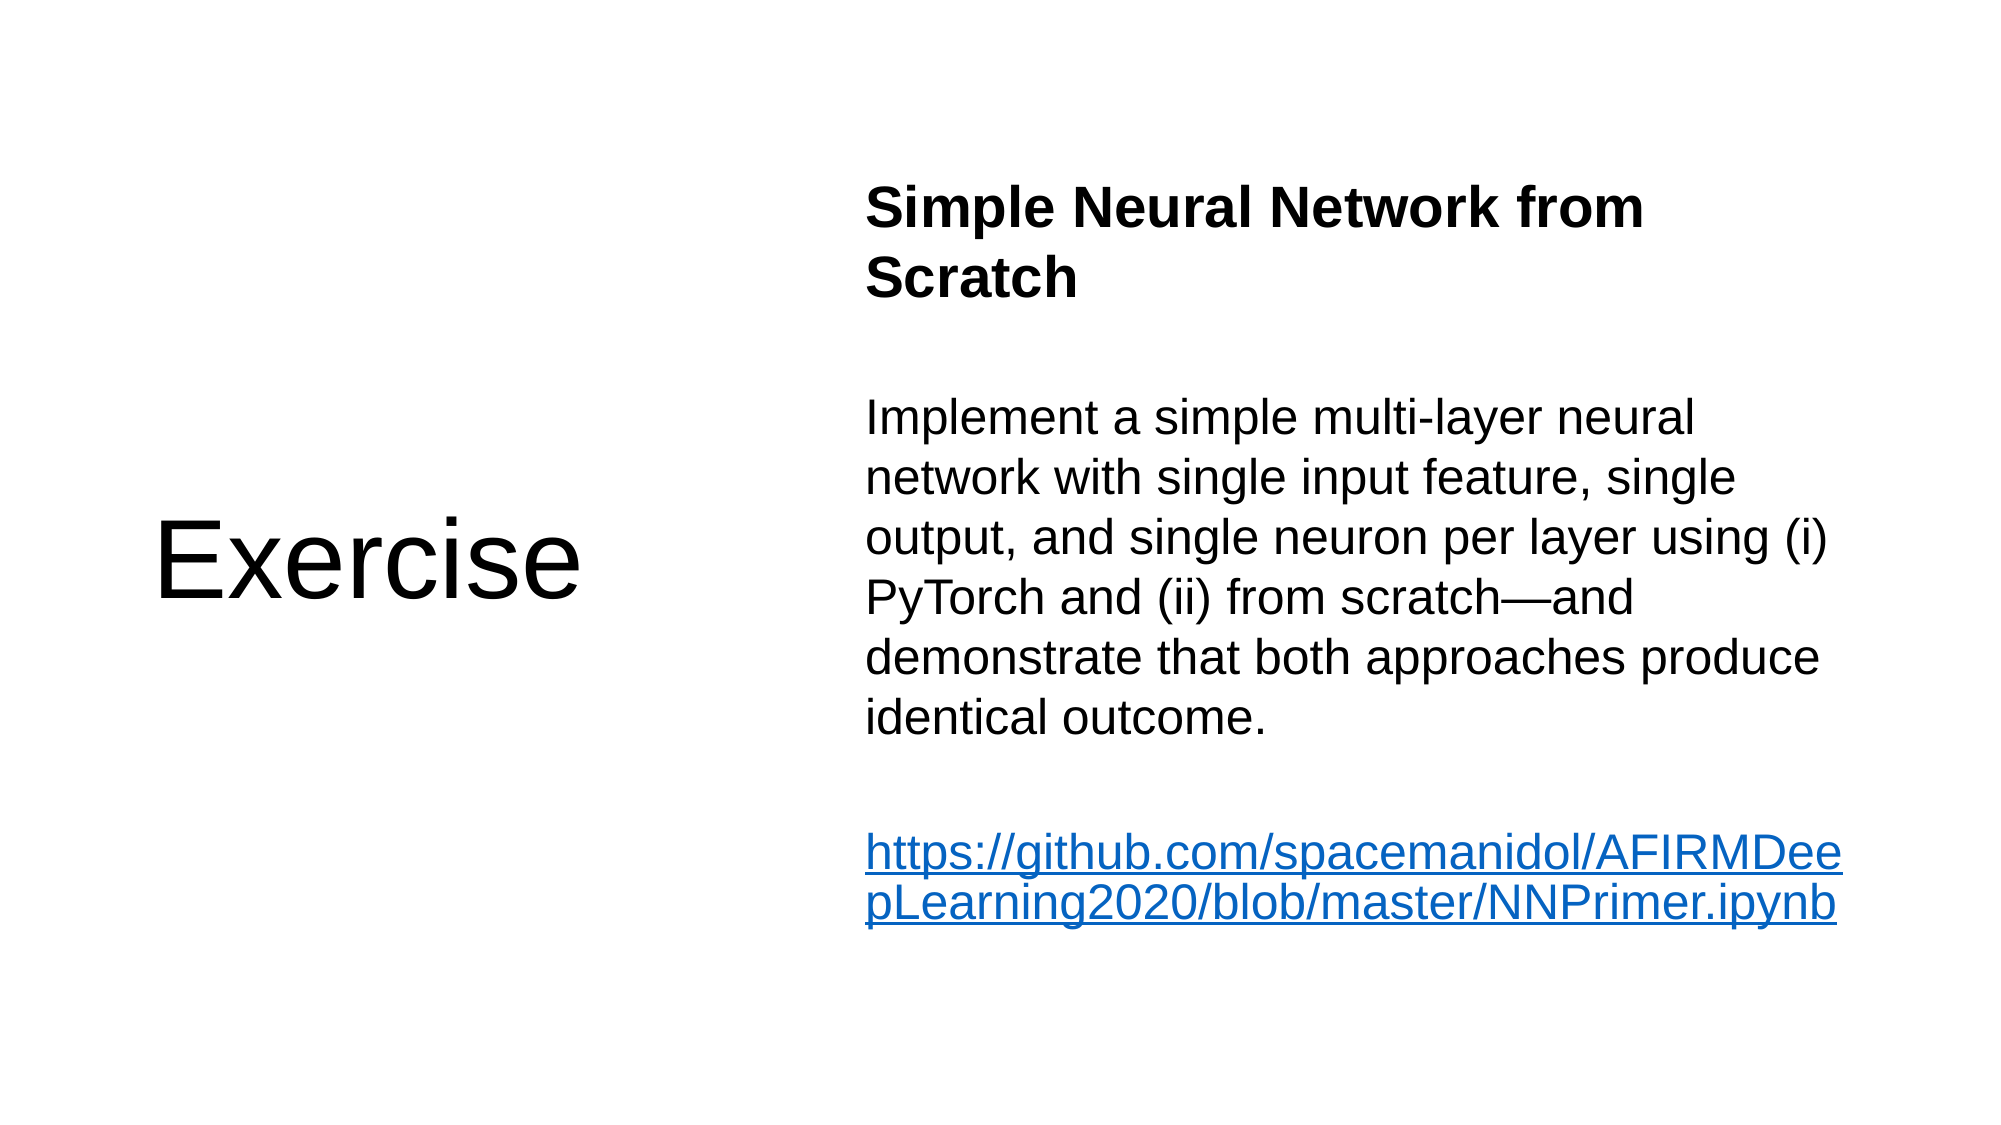

Simple Neural Network from Scratch
Implement a simple multi-layer neural network with single input feature, single output, and single neuron per layer using (i) PyTorch and (ii) from scratch—and demonstrate that both approaches produce identical outcome.
https://github.com/spacemanidol/AFIRMDeepLearning2020/blob/master/NNPrimer.ipynb
# Exercise